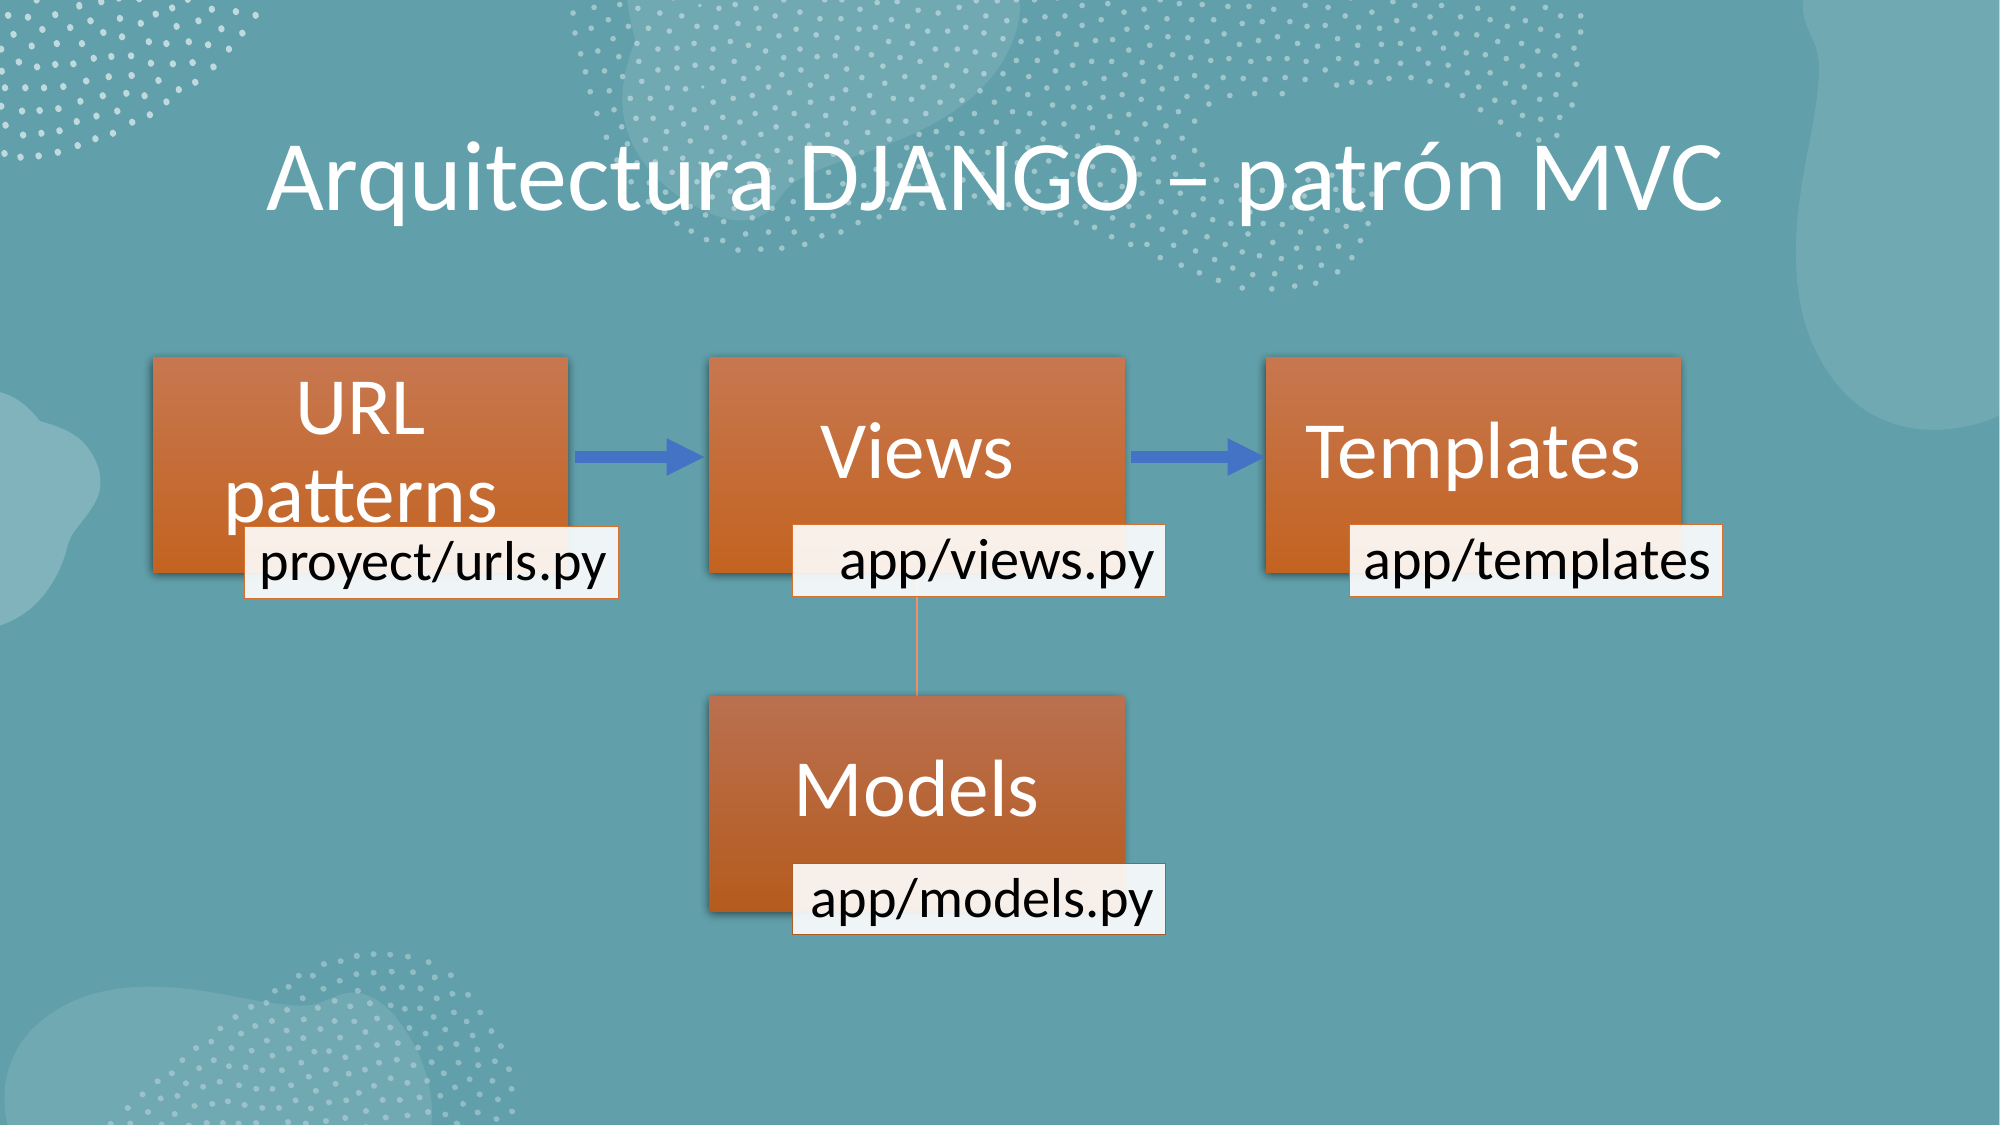

# Arquitectura DJANGO – patrón MVC
URL patterns
proyect/urls.py
Views
app/views.py
Models
app/models.py
Templates
app/templates